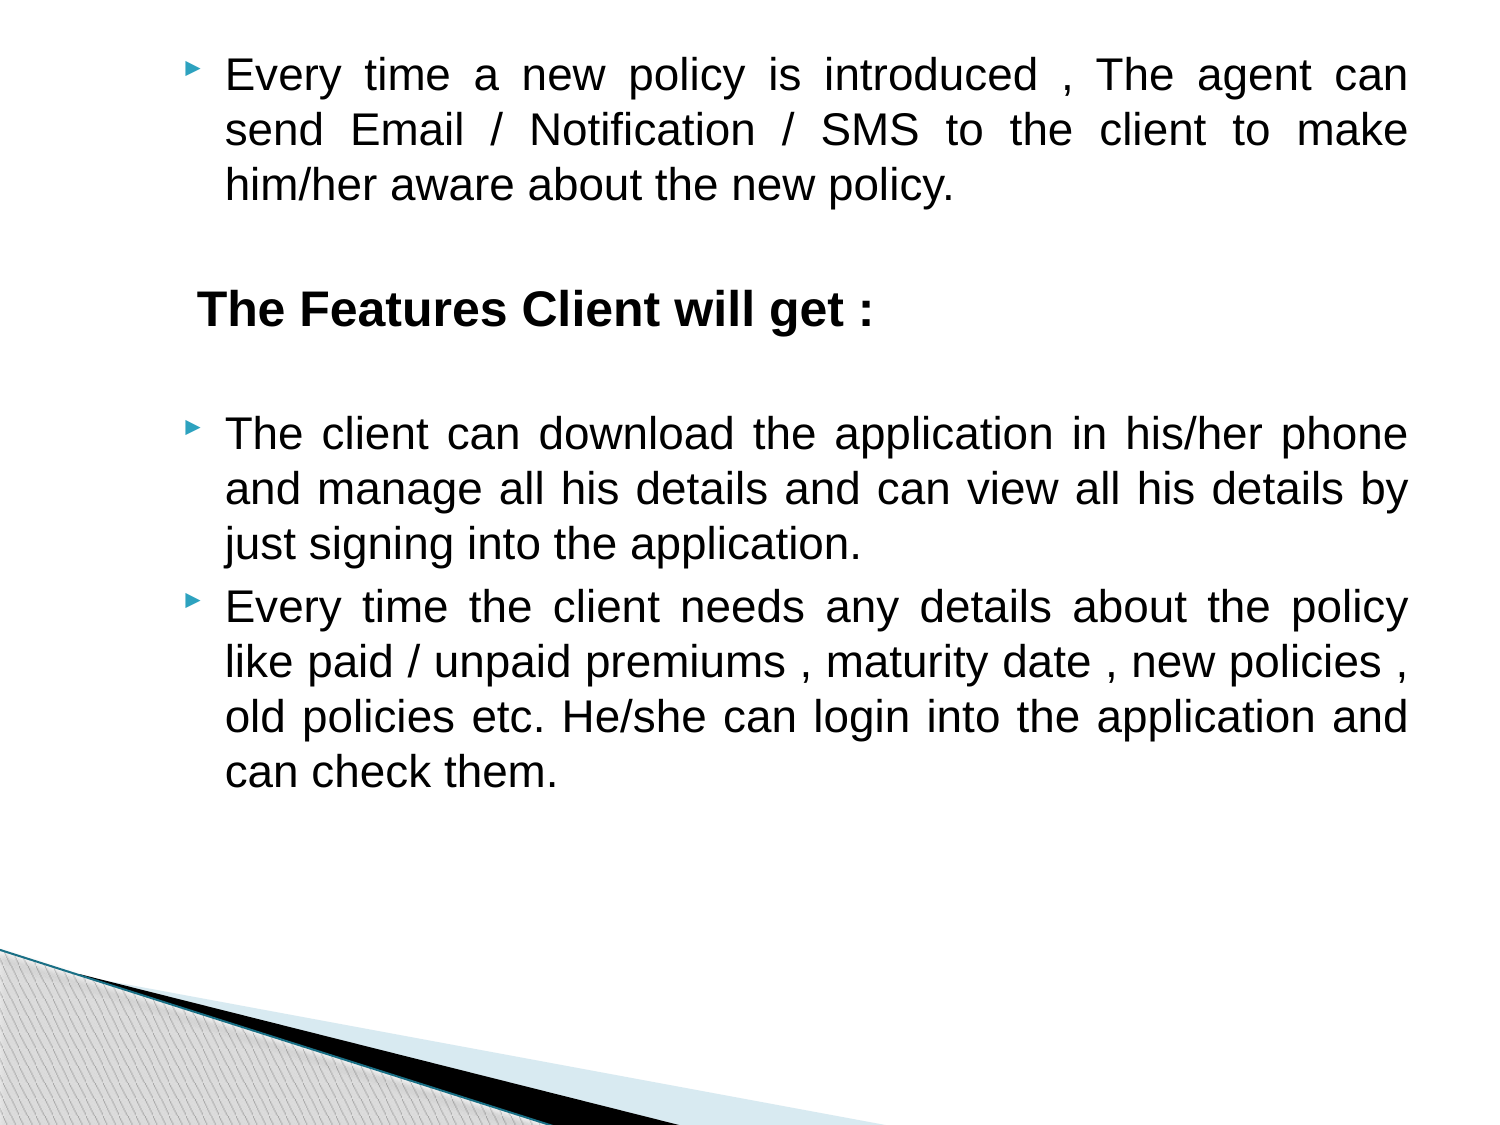

Every time a new policy is introduced , The agent can send Email / Notification / SMS to the client to make him/her aware about the new policy.

 The Features Client will get :

The client can download the application in his/her phone and manage all his details and can view all his details by just signing into the application.
Every time the client needs any details about the policy like paid / unpaid premiums , maturity date , new policies , old policies etc. He/she can login into the application and can check them.